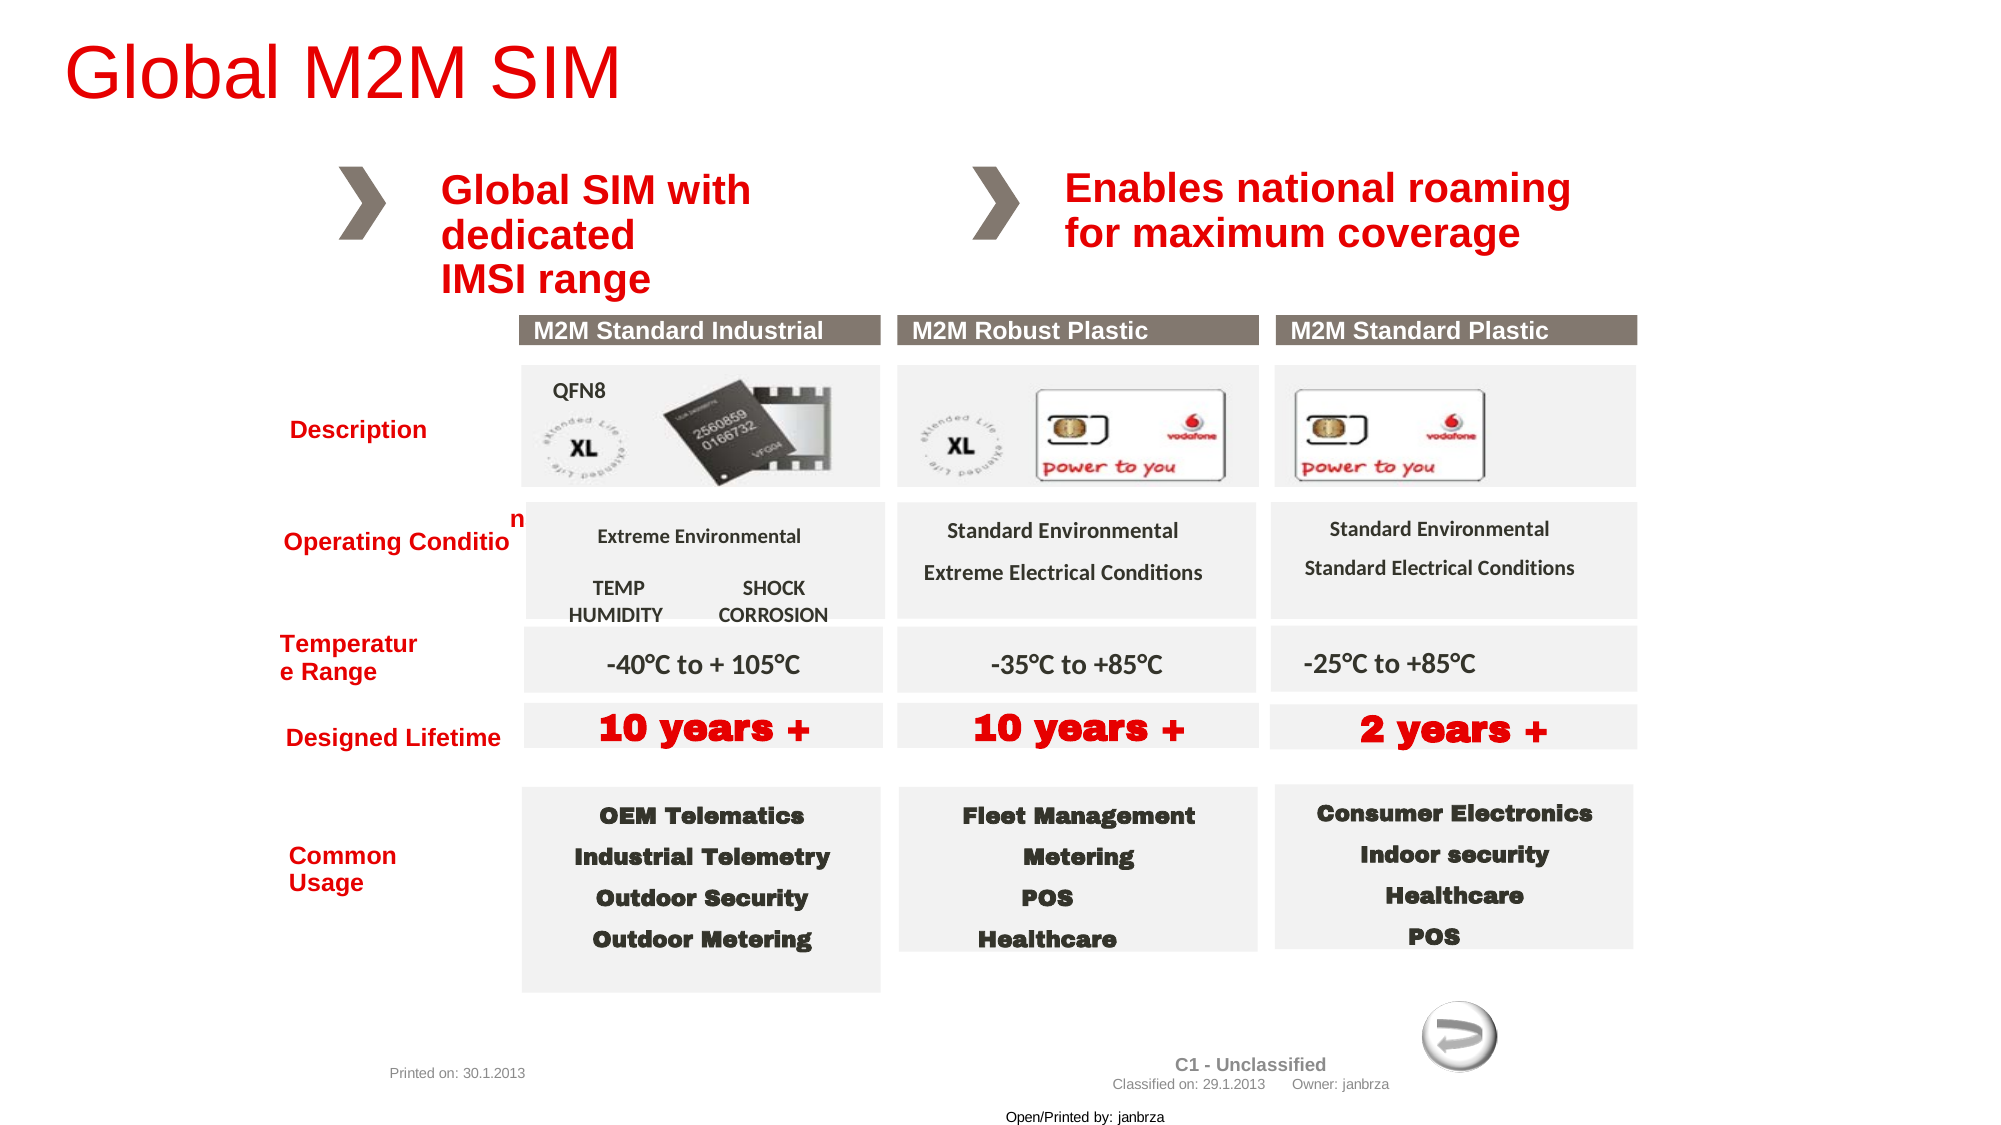

# Global M2M SIM
Enables national roaming for maximum coverage

Global SIM with dedicated
IMSI range
M2M Standard Industrial
M2M Robust Plastic
M2M Standard Plastic

QFN8
Description
ns
Standard Environmental Standard Electrical Conditions

Standard Environmental Extreme Electrical Conditions
Extreme Environmental
Operating Conditio
TEMP HUMIDITY
SHOCK CORROSION

Temperature Range
-25°C to +85°C
-40°C to + 105°C
-35°C to +85°C
10 years +
10 years +
2 years +
Designed Lifetime
Consumer Electronics Indoor security Healthcare
POS
OEM Telematics Industrial Telemetry Outdoor Security Outdoor Metering
Fleet Management Metering
POS
Healthcare
Common Usage

C1 - Unclassified
Classified on: 29.1.2013	Owner: janbrza
Printed on: 30.1.2013
Open/Printed by: janbrza